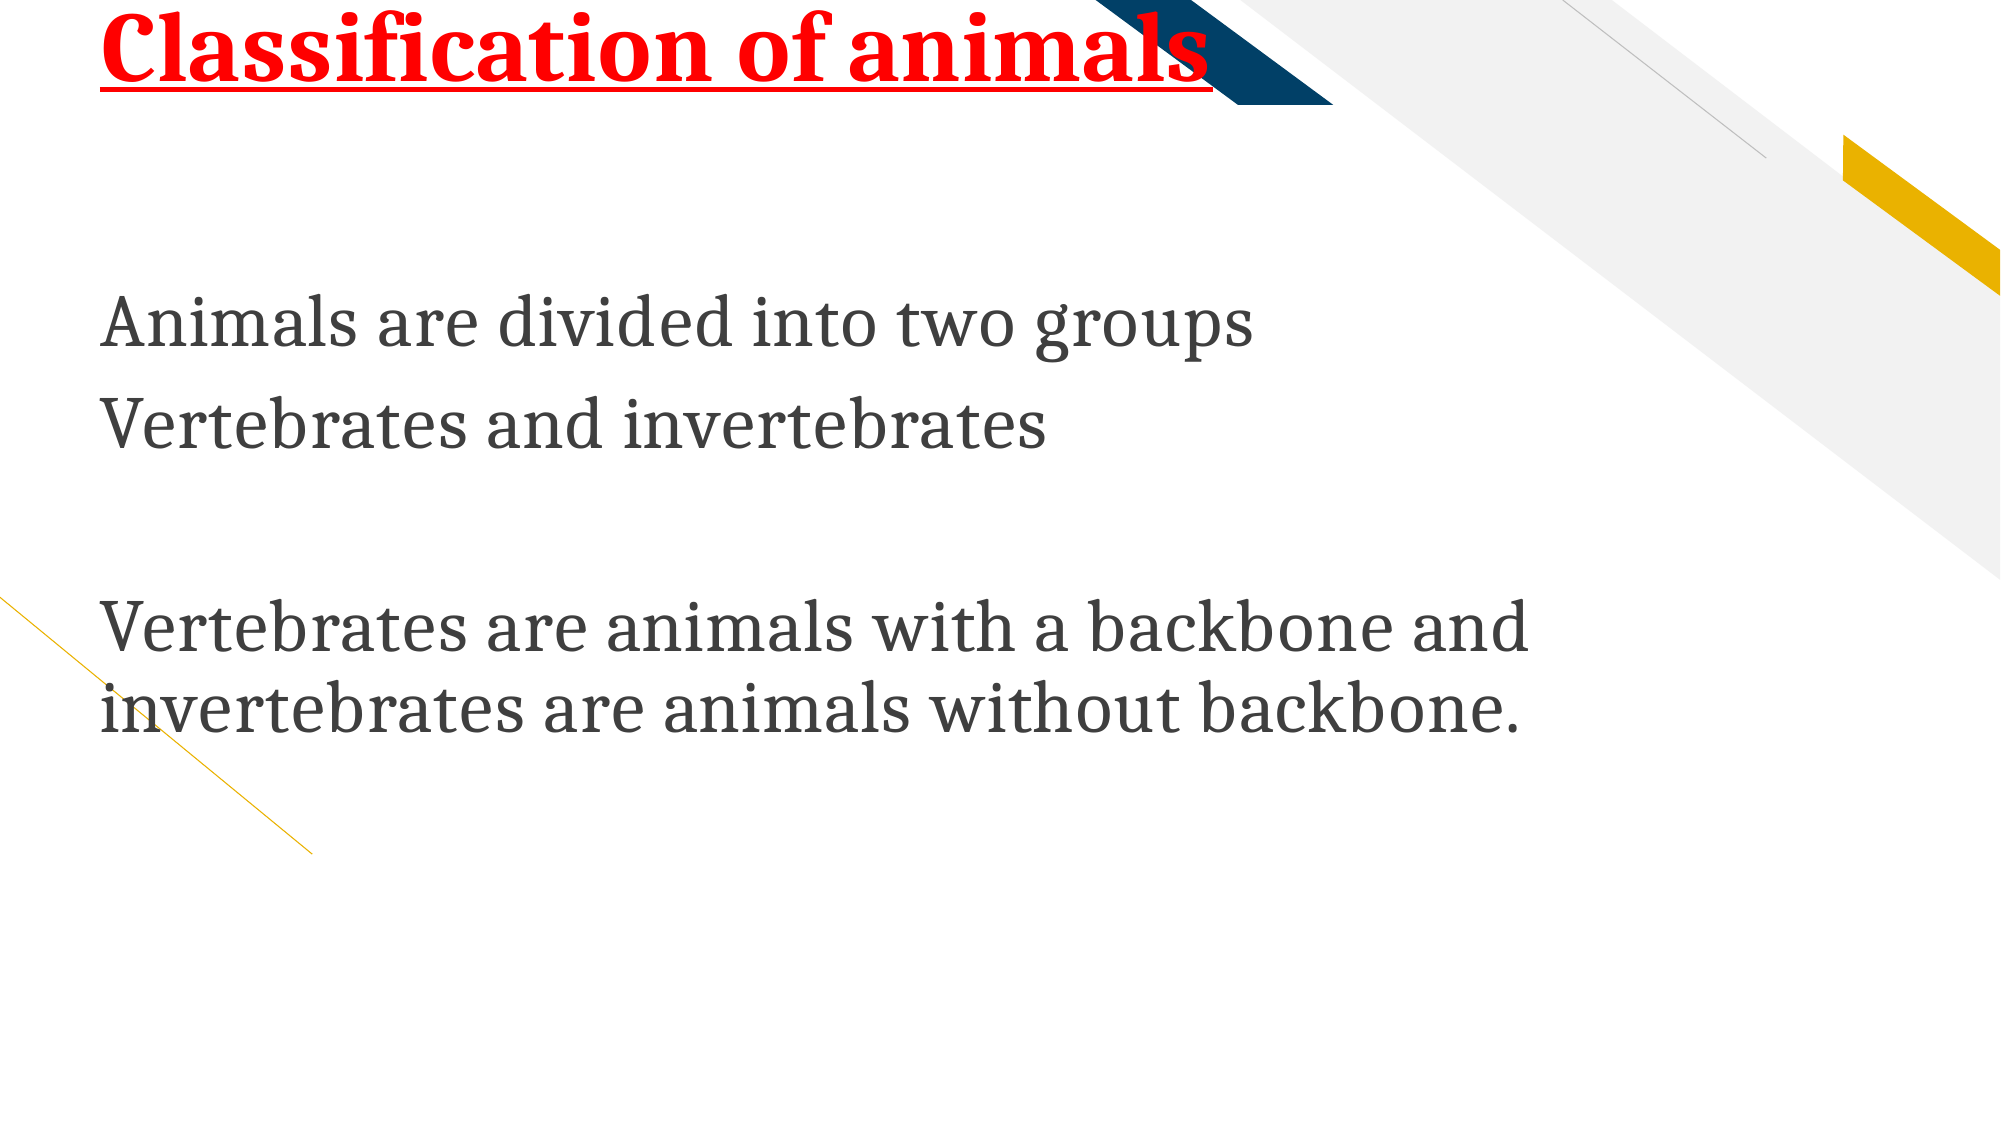

# Classification of animals
Animals are divided into two groups
Vertebrates and invertebrates

Vertebrates are animals with a backbone and invertebrates are animals without backbone.